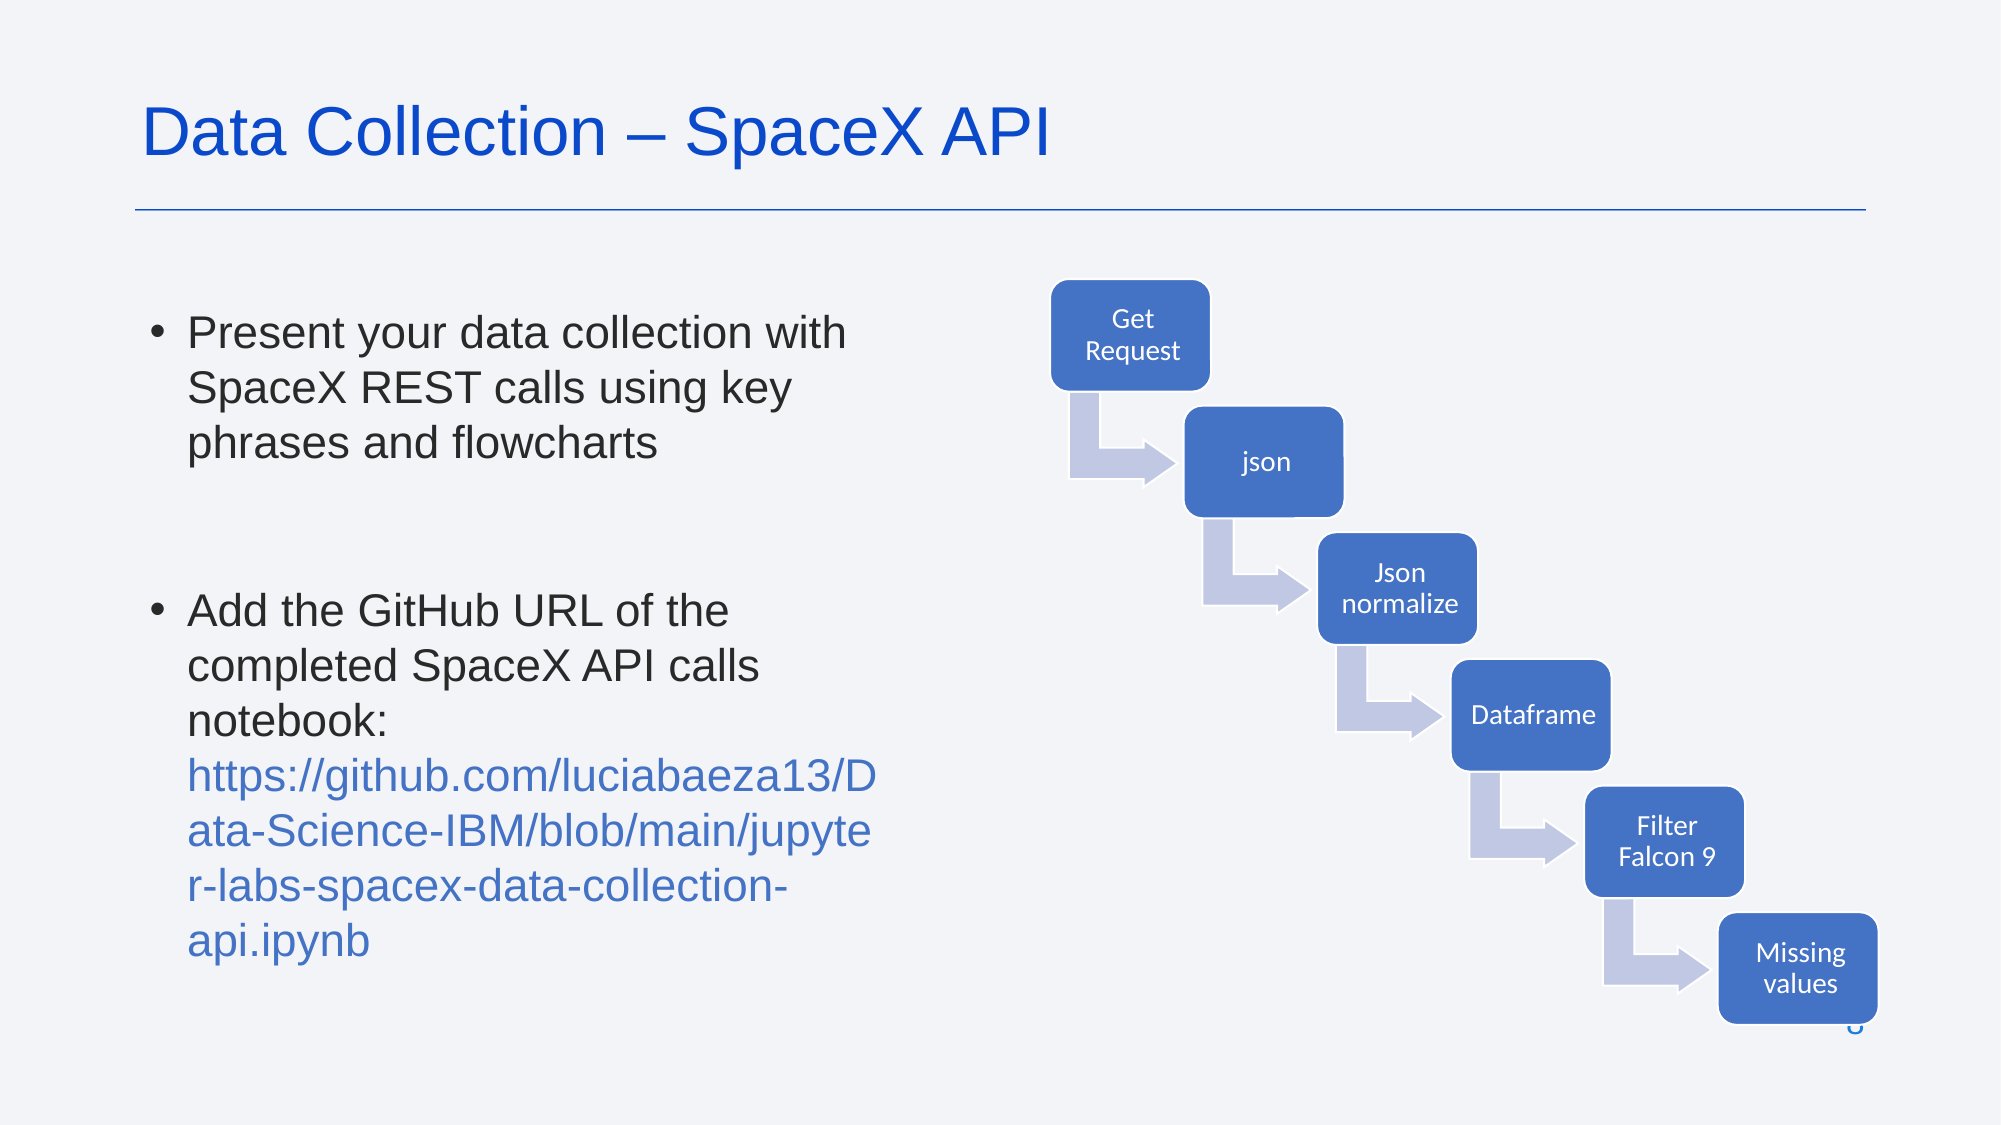

Data Collection – SpaceX API
Get Request
json
Json normalize
Dataframe
Filter Falcon 9
Missing values
Present your data collection with SpaceX REST calls using key phrases and flowcharts

Add the GitHub URL of the completed SpaceX API calls notebook: https://github.com/luciabaeza13/Data-Science-IBM/blob/main/jupyter-labs-spacex-data-collection-api.ipynb

8